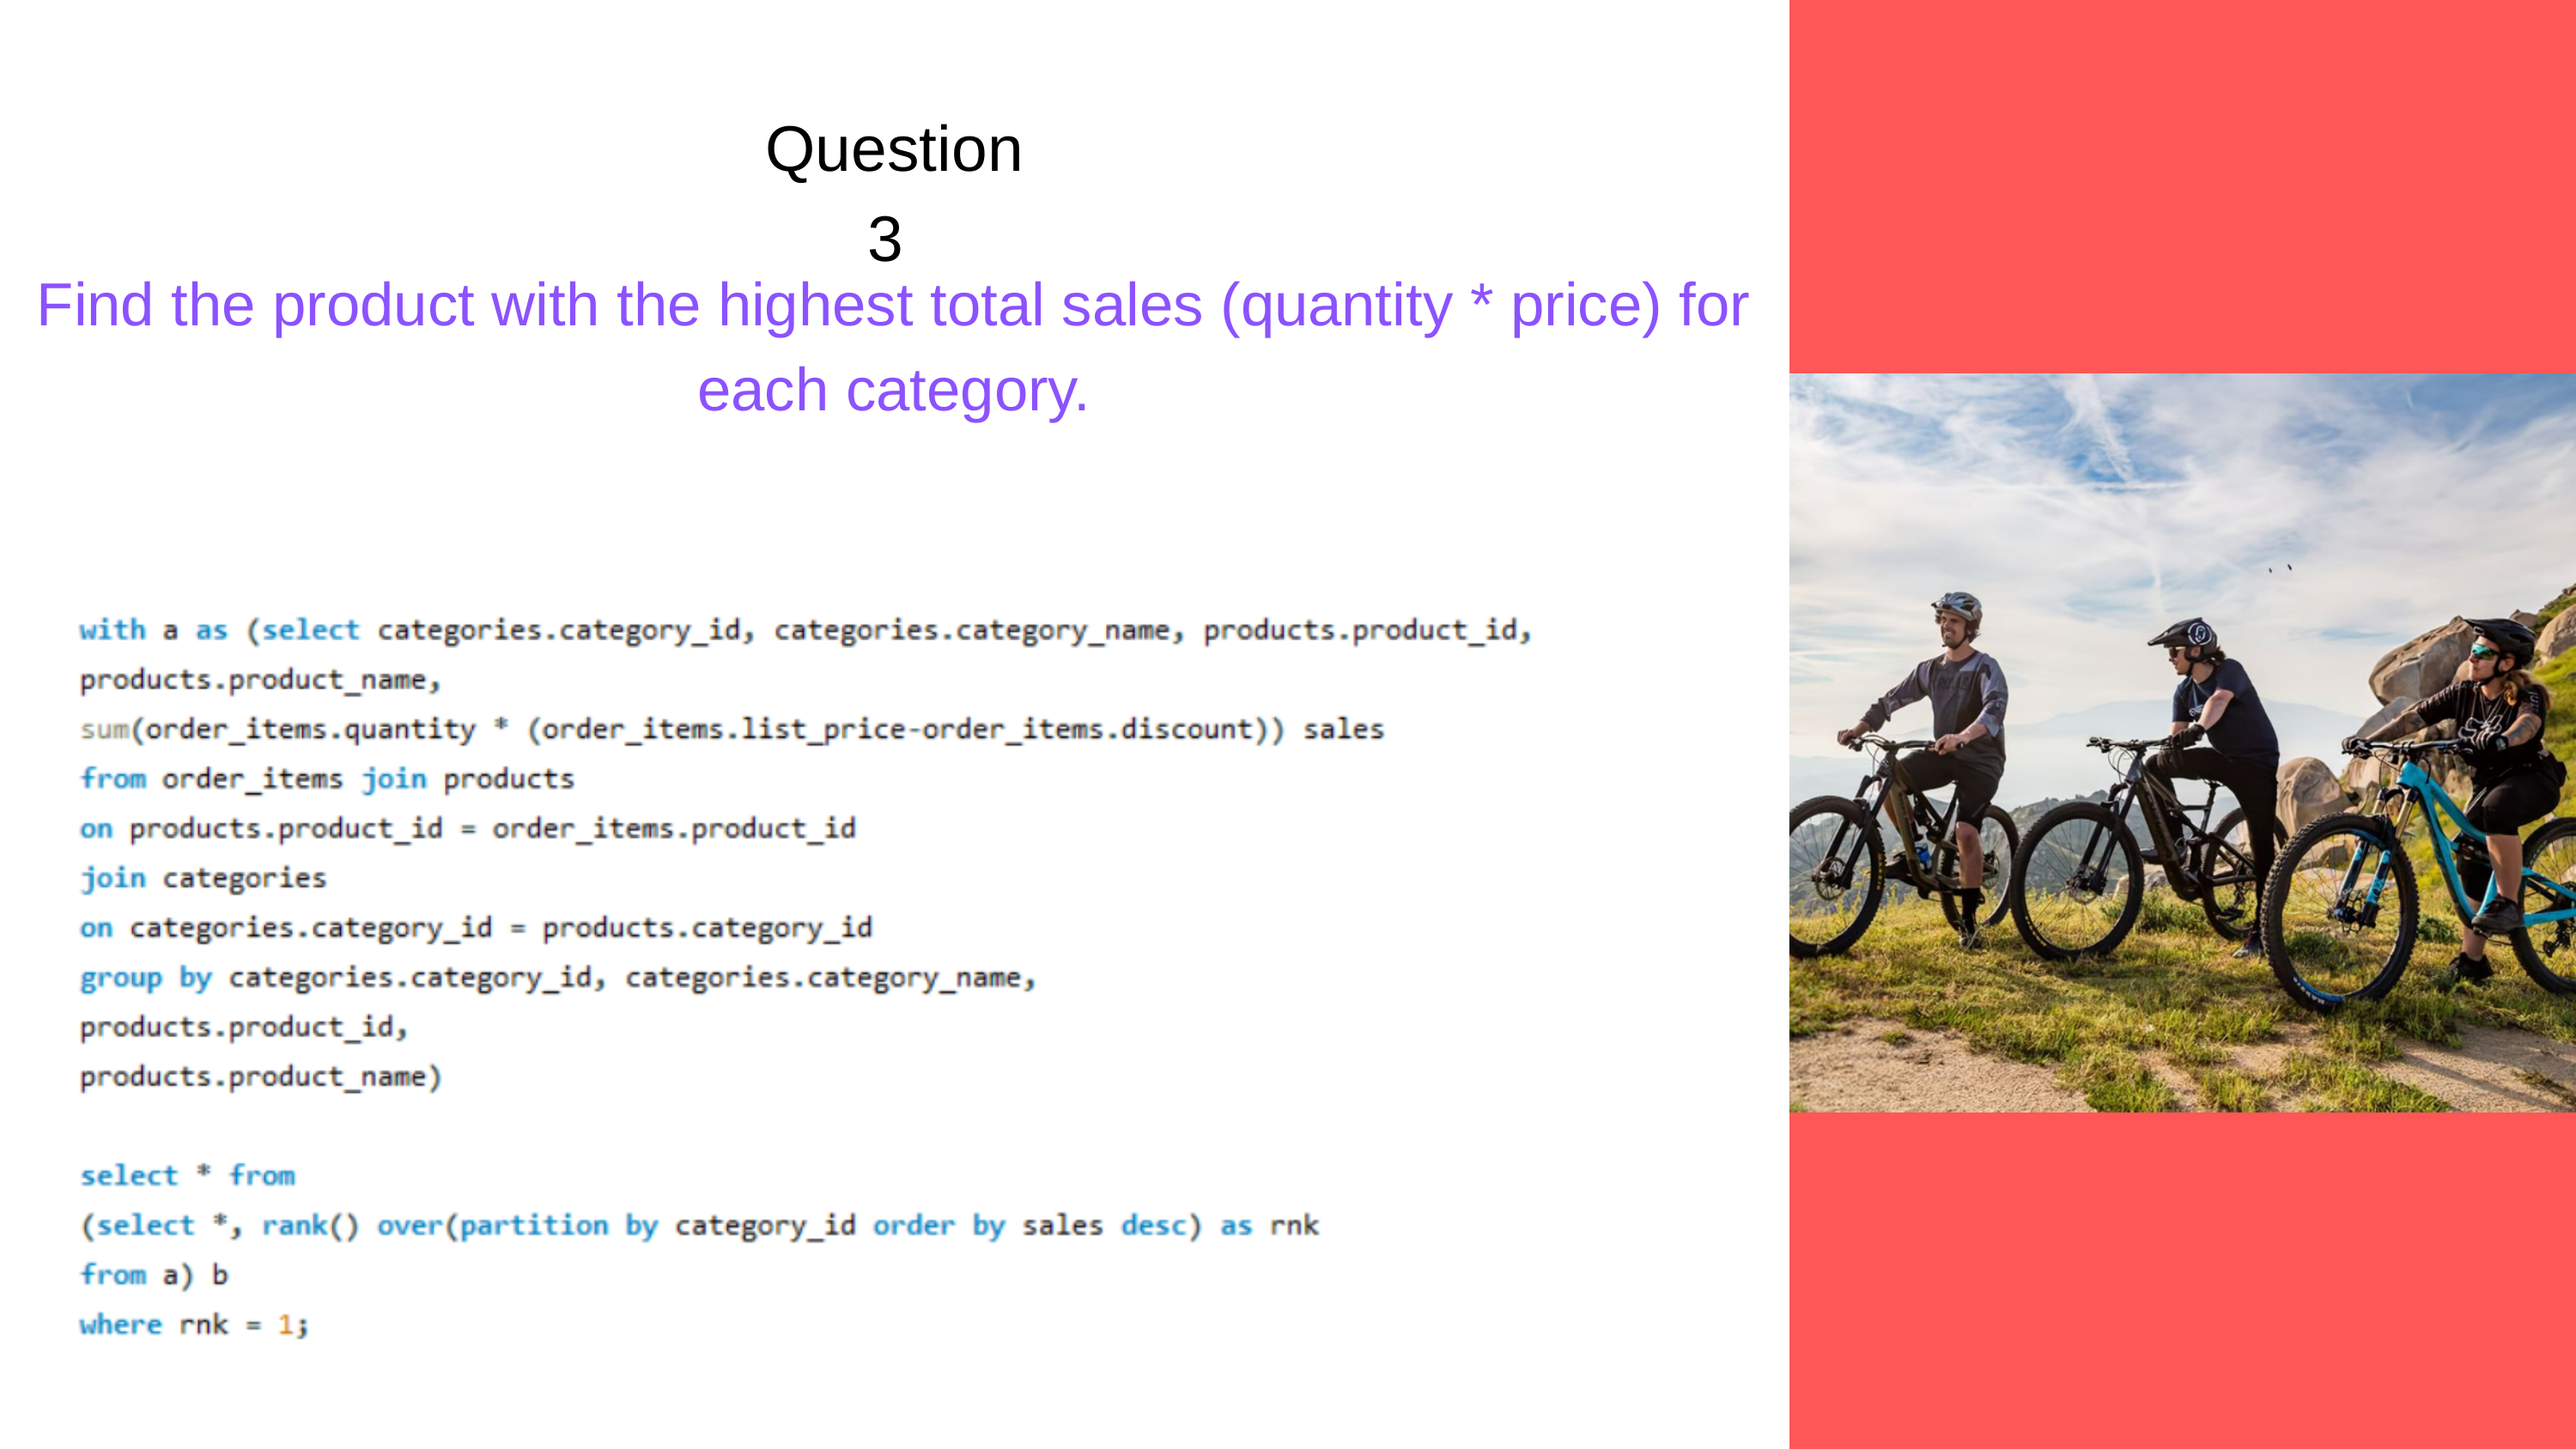

Question 3

Find the product with the highest total sales (quantity * price) for each category.